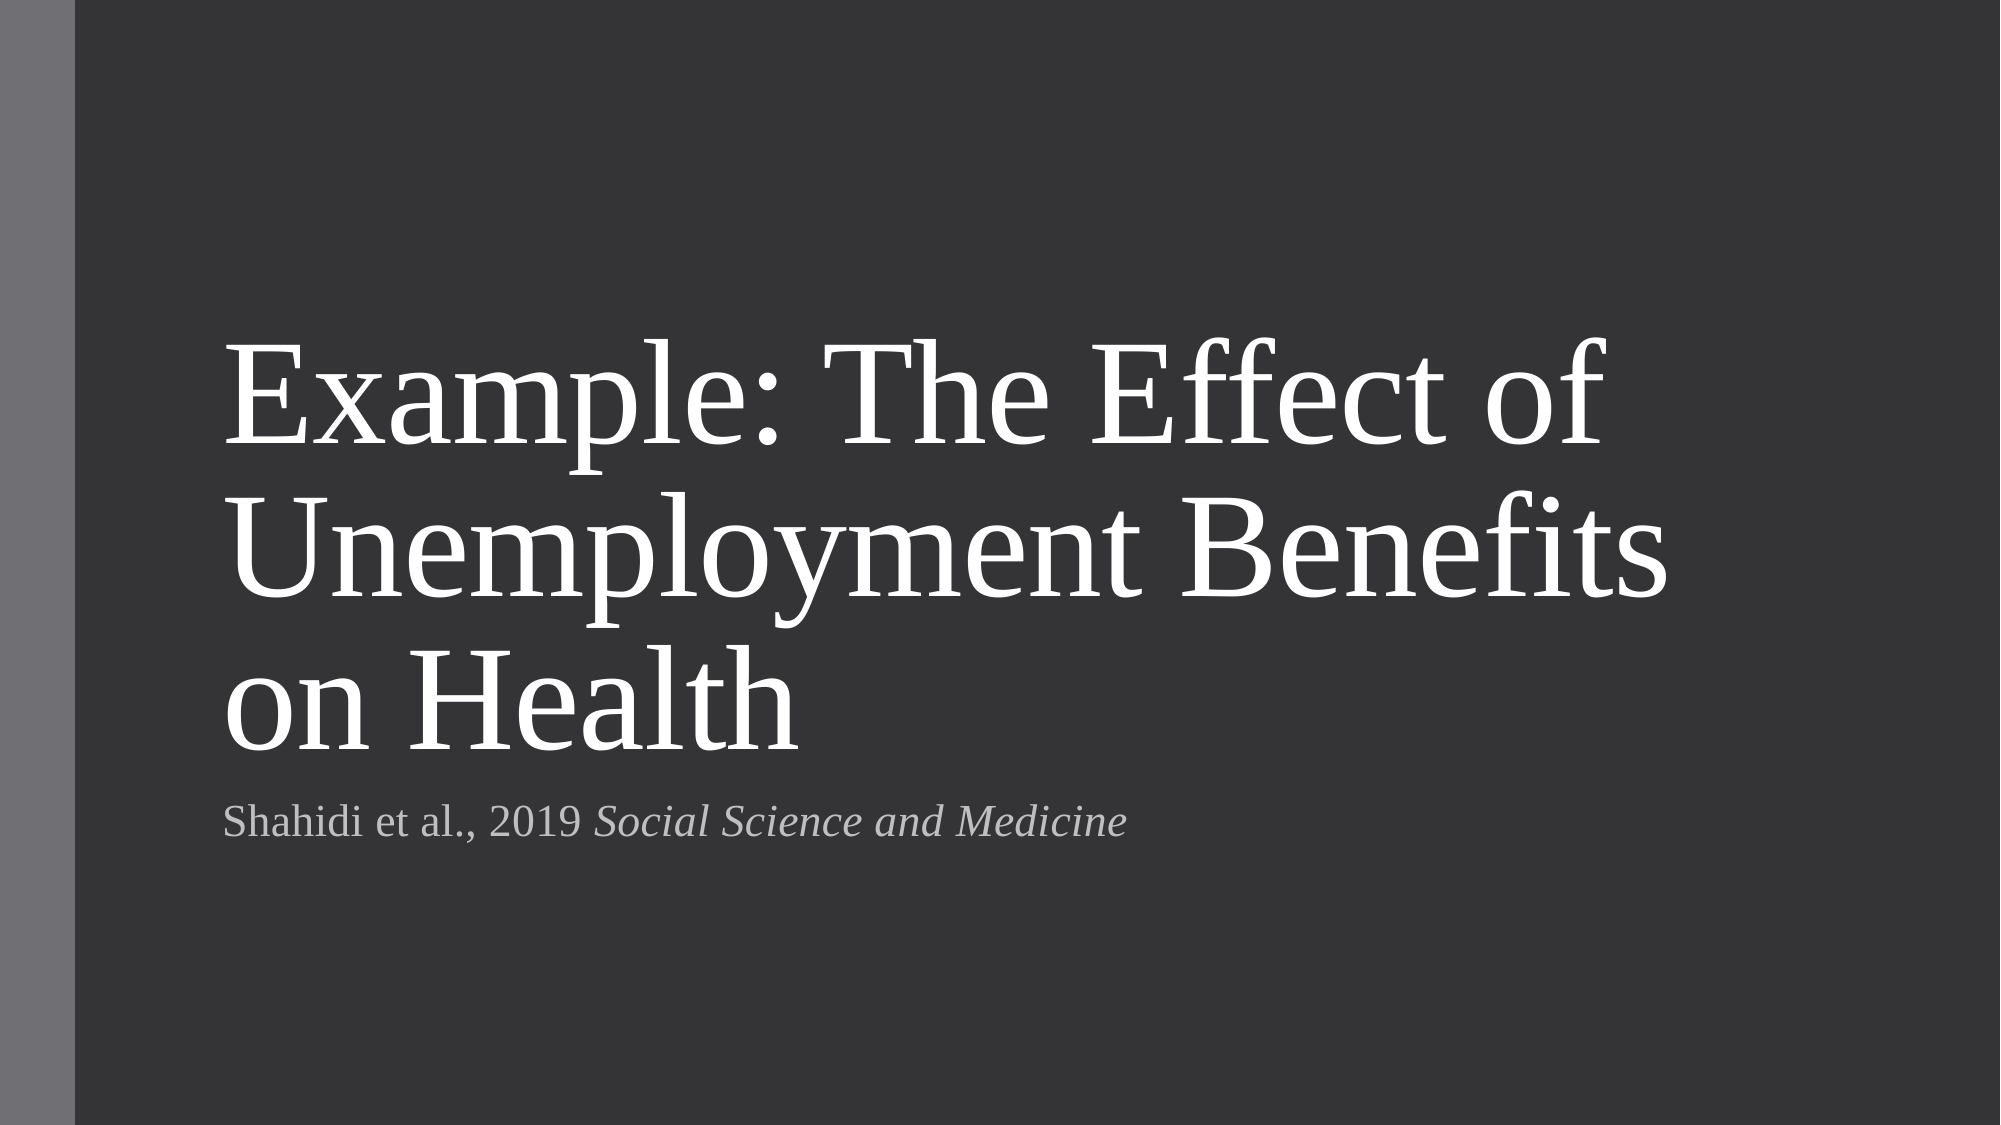

# Example: The Effect of Unemployment Benefits on Health
Shahidi et al., 2019 Social Science and Medicine